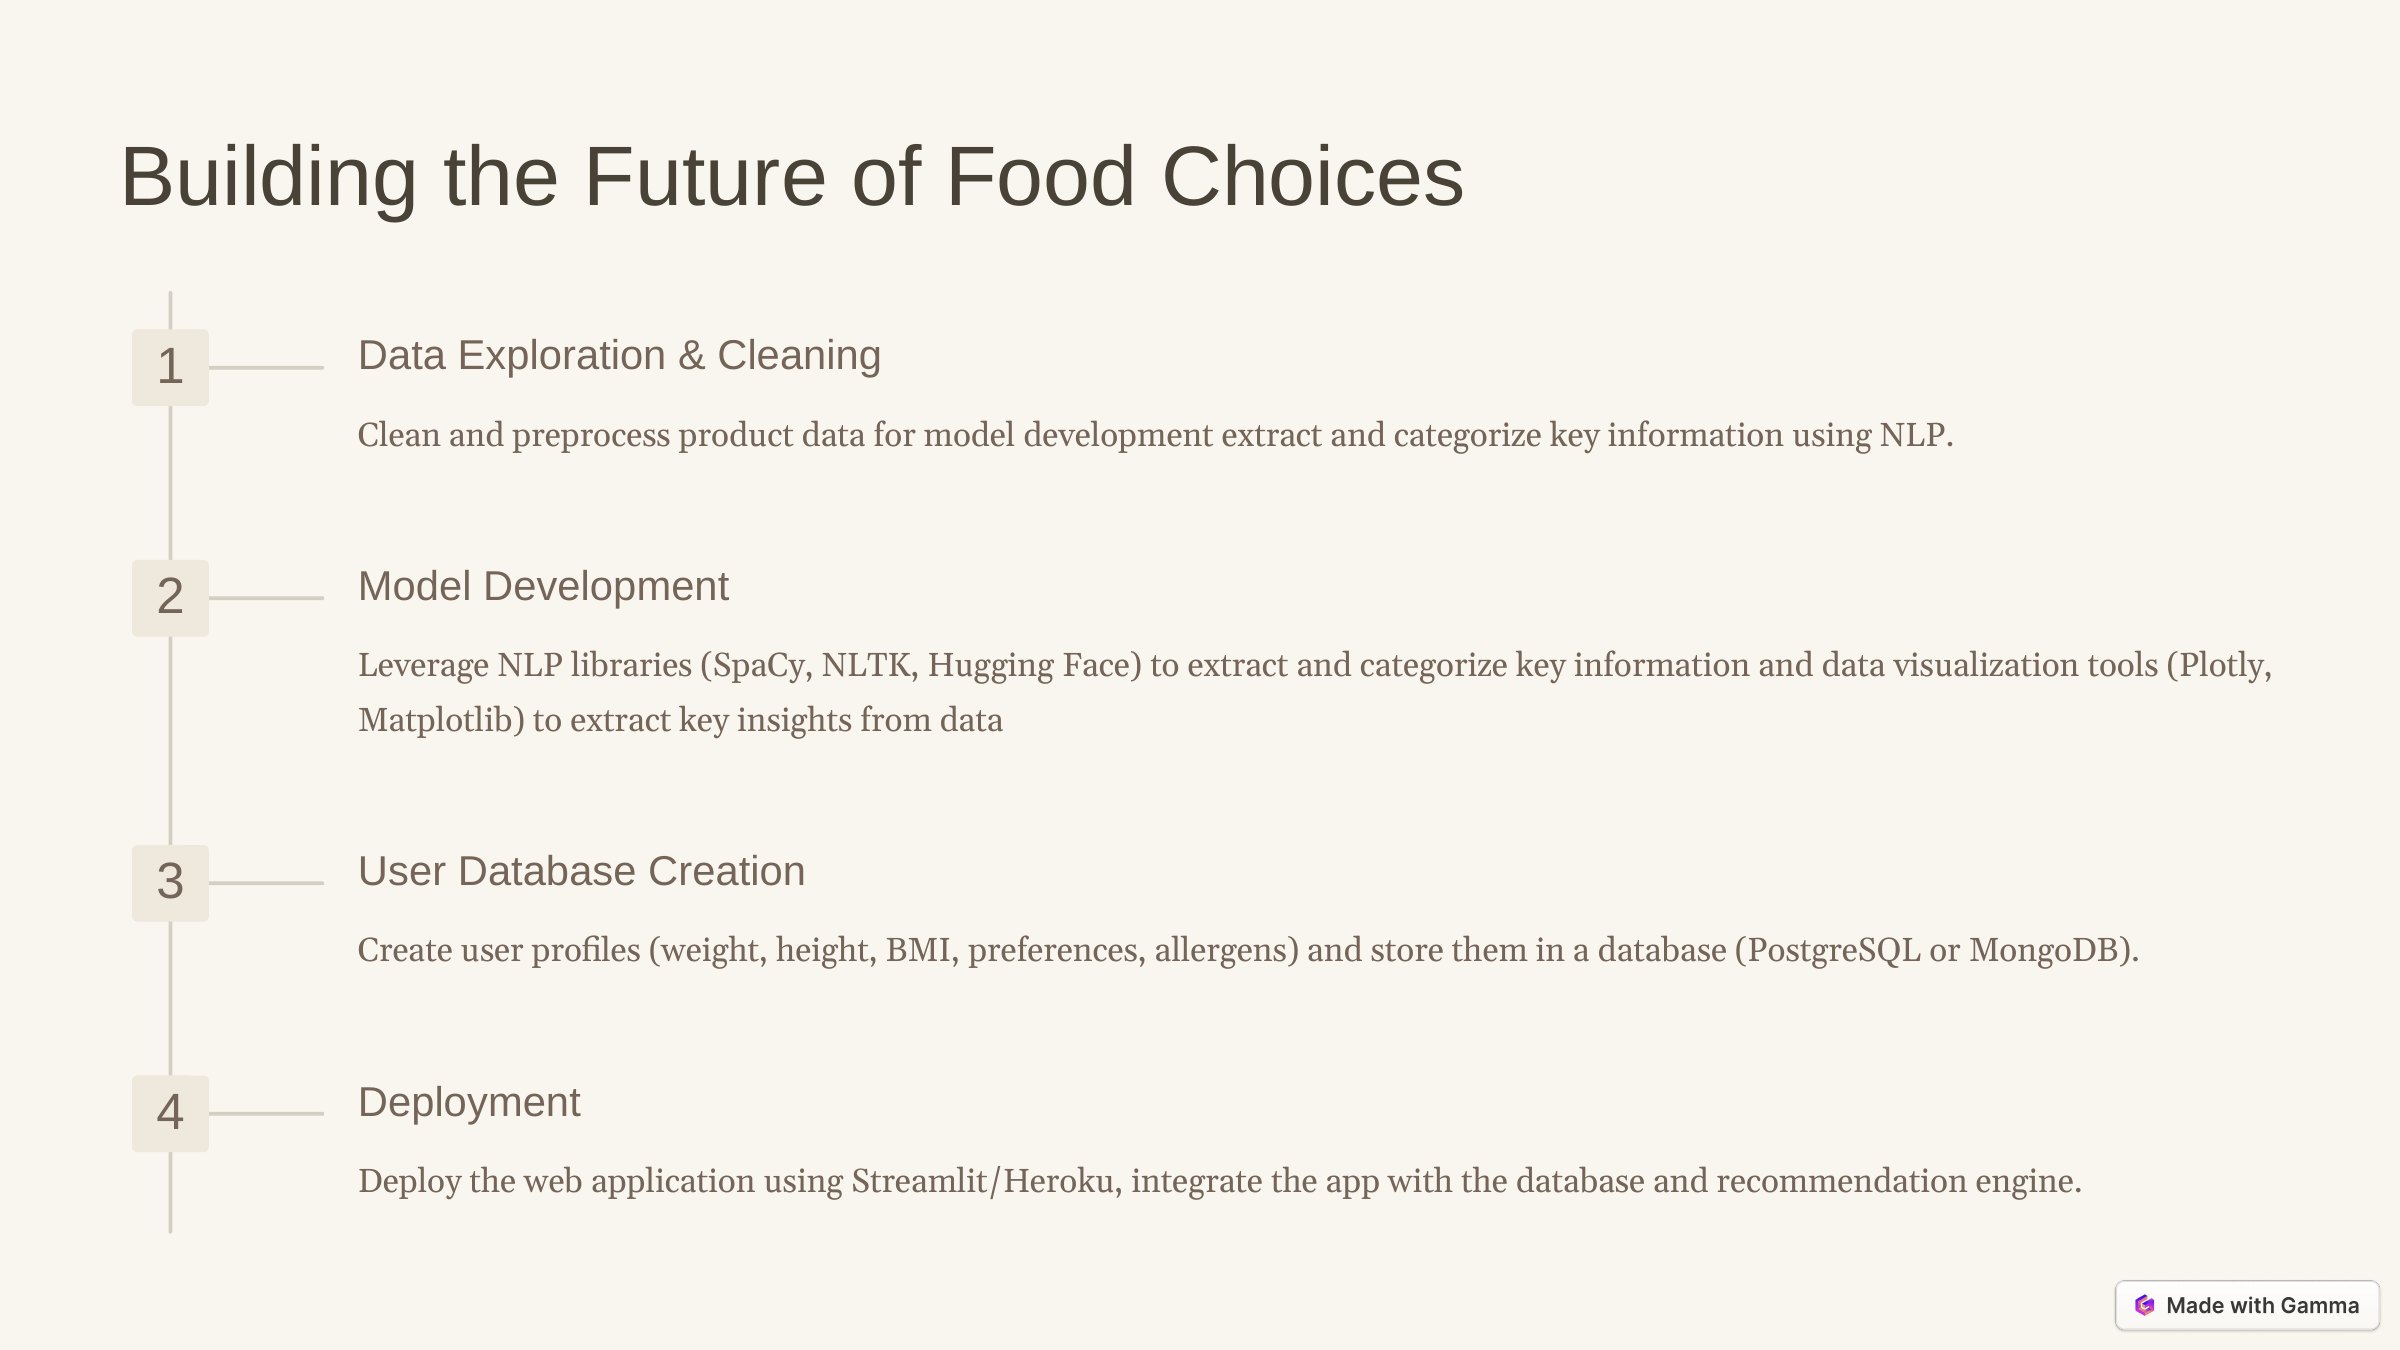

Building the Future of Food Choices

Data Exploration & Cleaning

1

Clean and preprocess product data for model development extract and categorize key information using NLP.
Model Development

2

Leverage NLP libraries (SpaCy, NLTK, Hugging Face) to extract and categorize key information and data visualization tools (Plotly, Matplotlib) to extract key insights from data
User Database Creation

3

Create user profiles (weight, height, BMI, preferences, allergens) and store them in a database (PostgreSQL or MongoDB).
Deployment

4

Deploy the web application using Streamlit/Heroku, integrate the app with the database and recommendation engine.